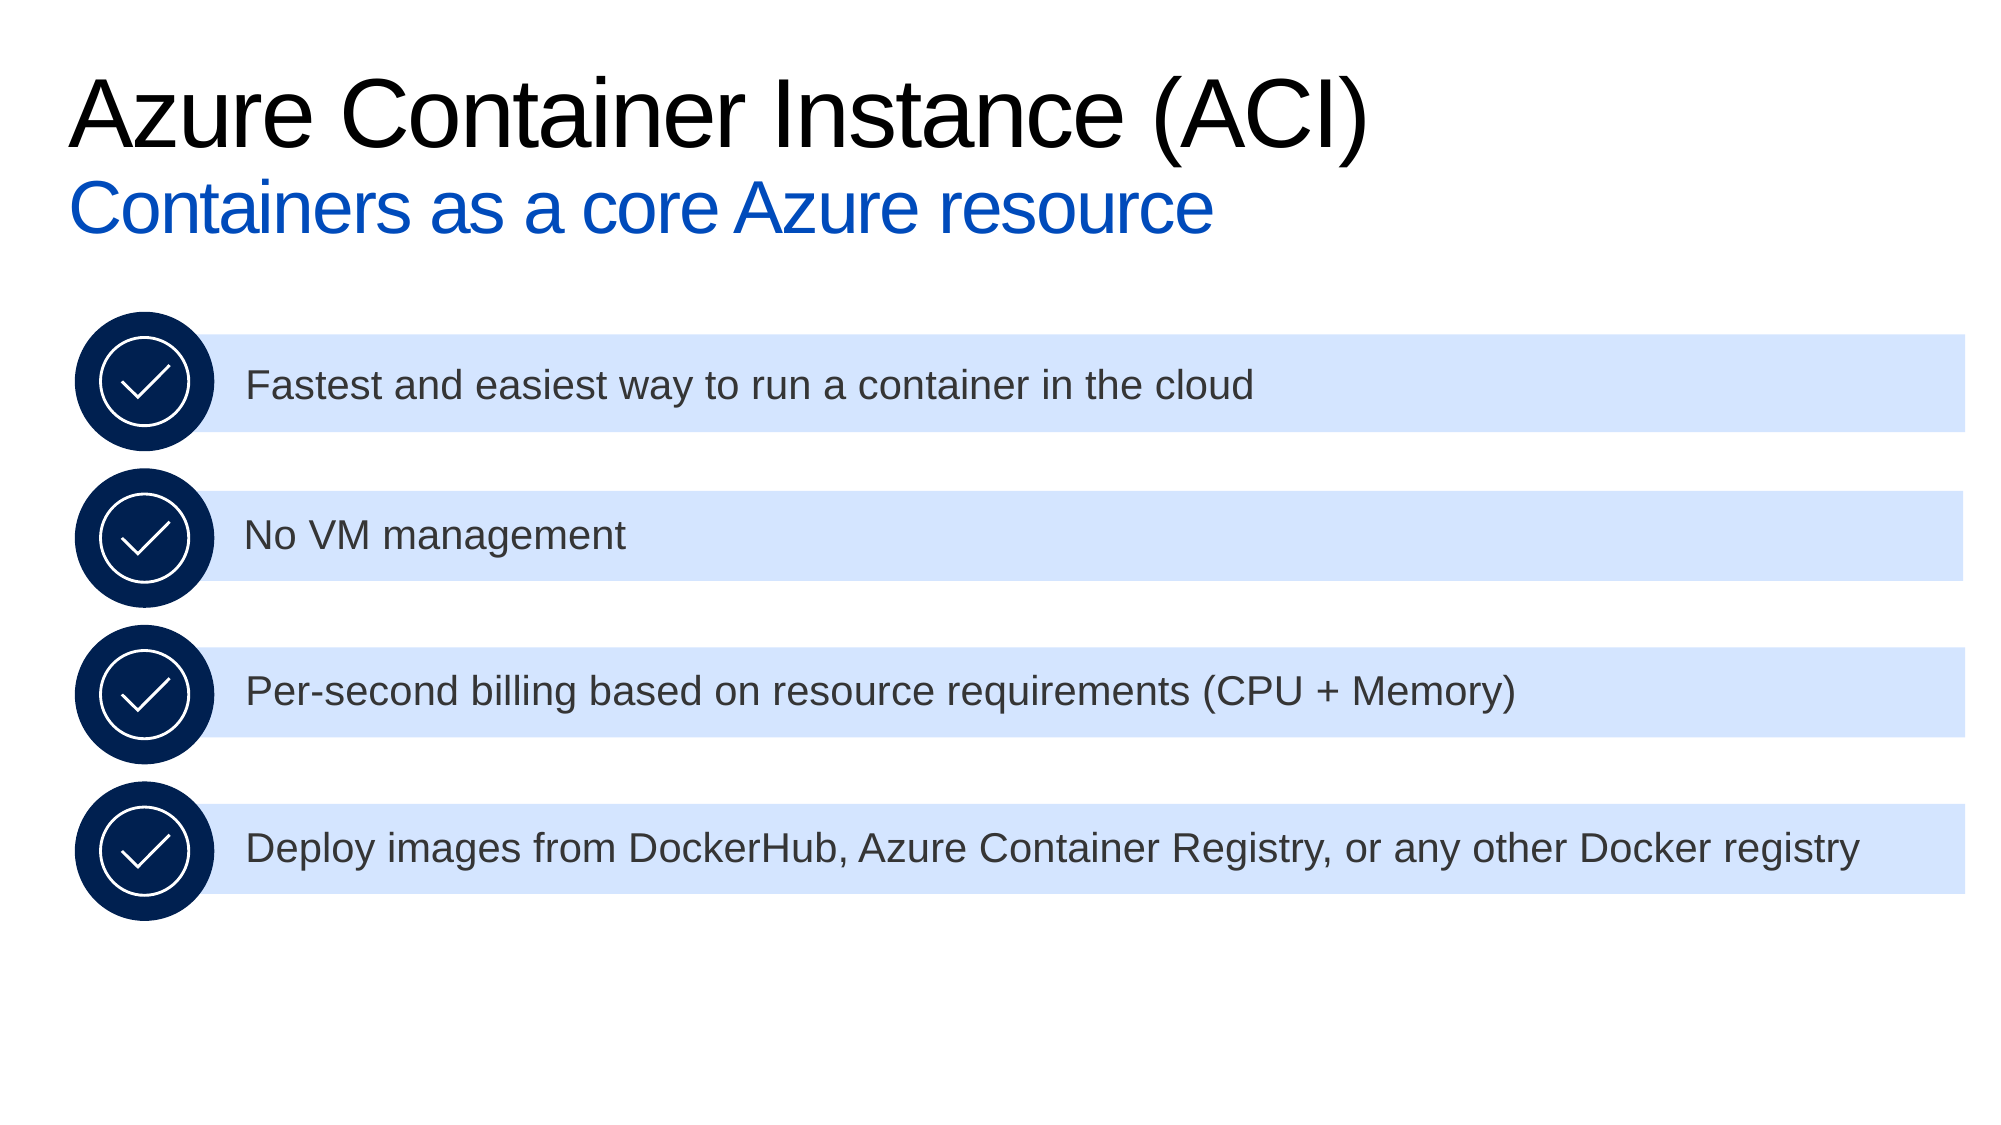

# Azure Container Instance (ACI) Containers as a core Azure resource

Fastest and easiest way to run a container in the cloud

No VM management

Per-second billing based on resource requirements (CPU + Memory)

Deploy images from DockerHub, Azure Container Registry, or any other Docker registry